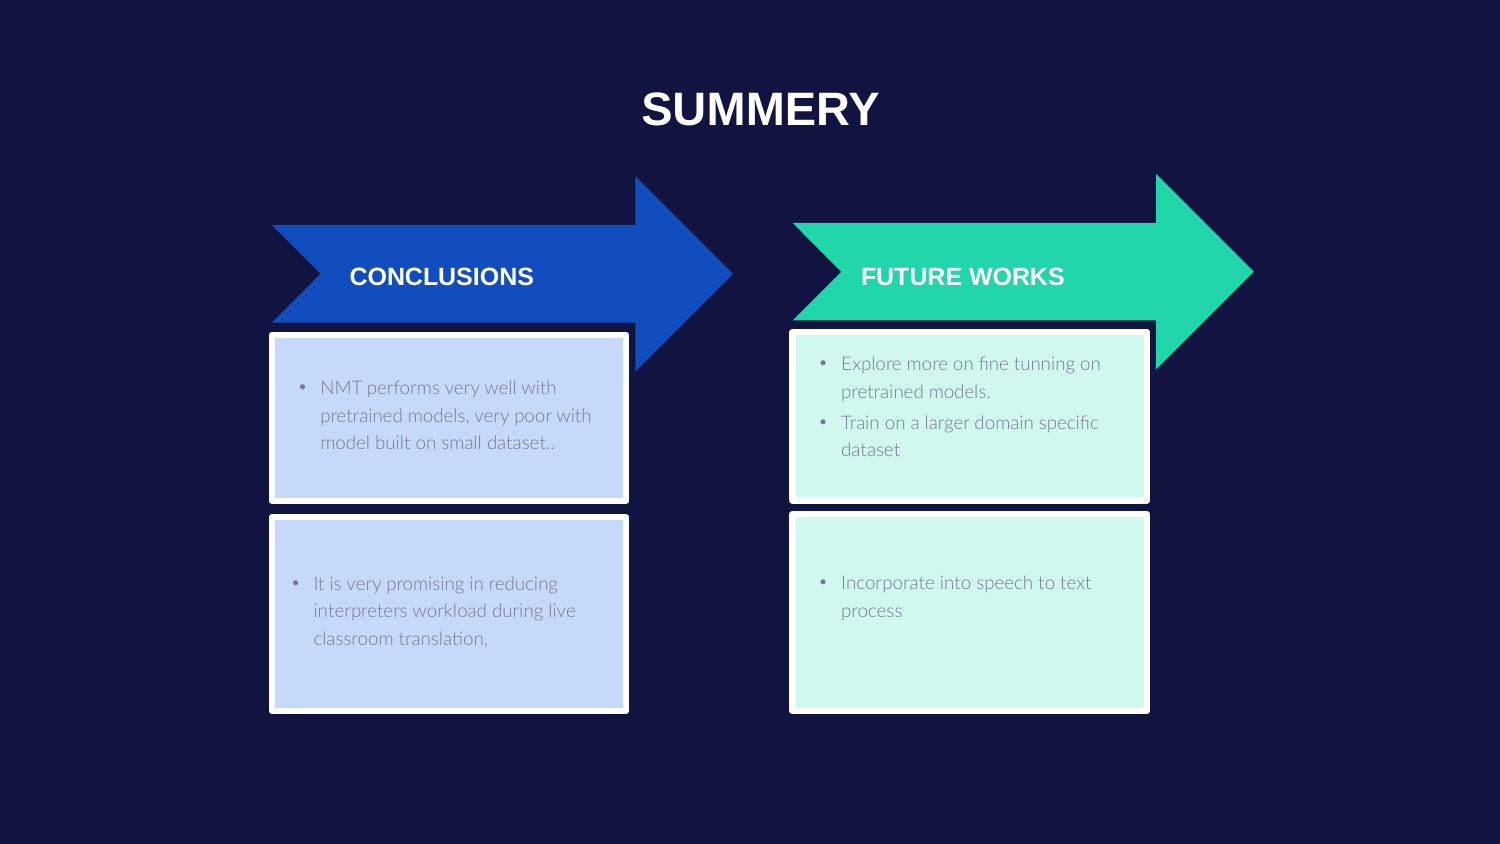

SUMMERY

CONCLUSIONS
FUTURE WORKS

Explore more on fine tunning on pretrained models.
Train on a larger domain specific dataset
NMT performs very well with pretrained models, very poor with model built on small dataset..

Incorporate into speech to text process

It is very promising in reducing interpreters workload during live classroom translation,